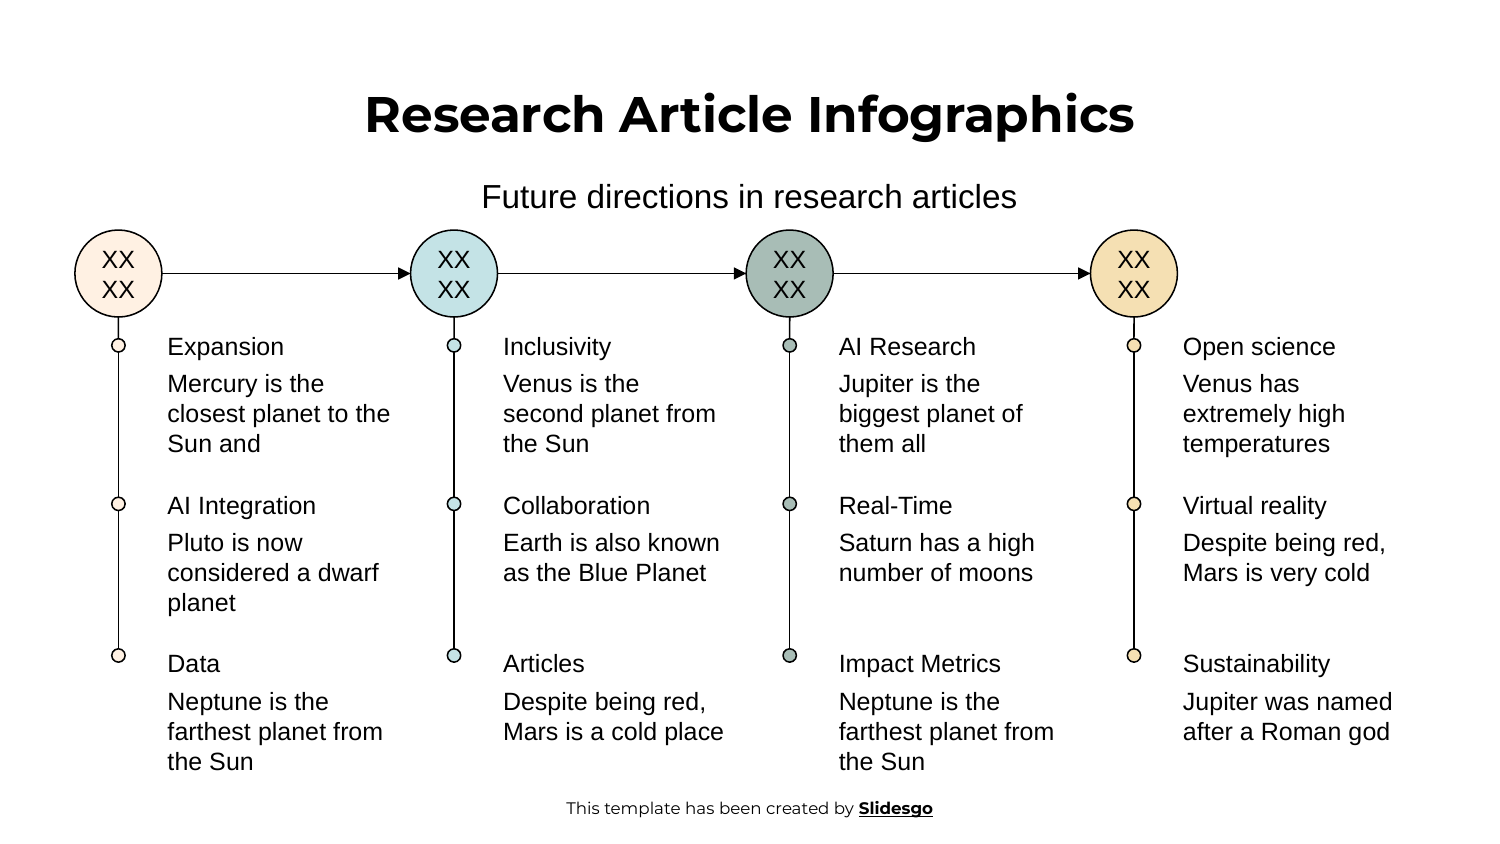

# Research Article Infographics
Future directions in research articles
XX
XX
XX
XX
XX
XX
XX
XX
Expansion
Inclusivity
AI Research
Open science

Mercury is the closest planet to the Sun and
Venus is the second planet from the Sun
Jupiter is the biggest planet of them all
Venus has extremely high temperatures
AI Integration
Collaboration
Real-Time
Virtual reality

Pluto is now considered a dwarf planet
Earth is also known as the Blue Planet
Saturn has a high number of moons
Despite being red, Mars is very cold
Data
Articles
Impact Metrics
Sustainability

Neptune is the farthest planet from the Sun
Despite being red, Mars is a cold place
Neptune is the farthest planet from the Sun
Jupiter was named after a Roman god
This template has been created by Slidesgo